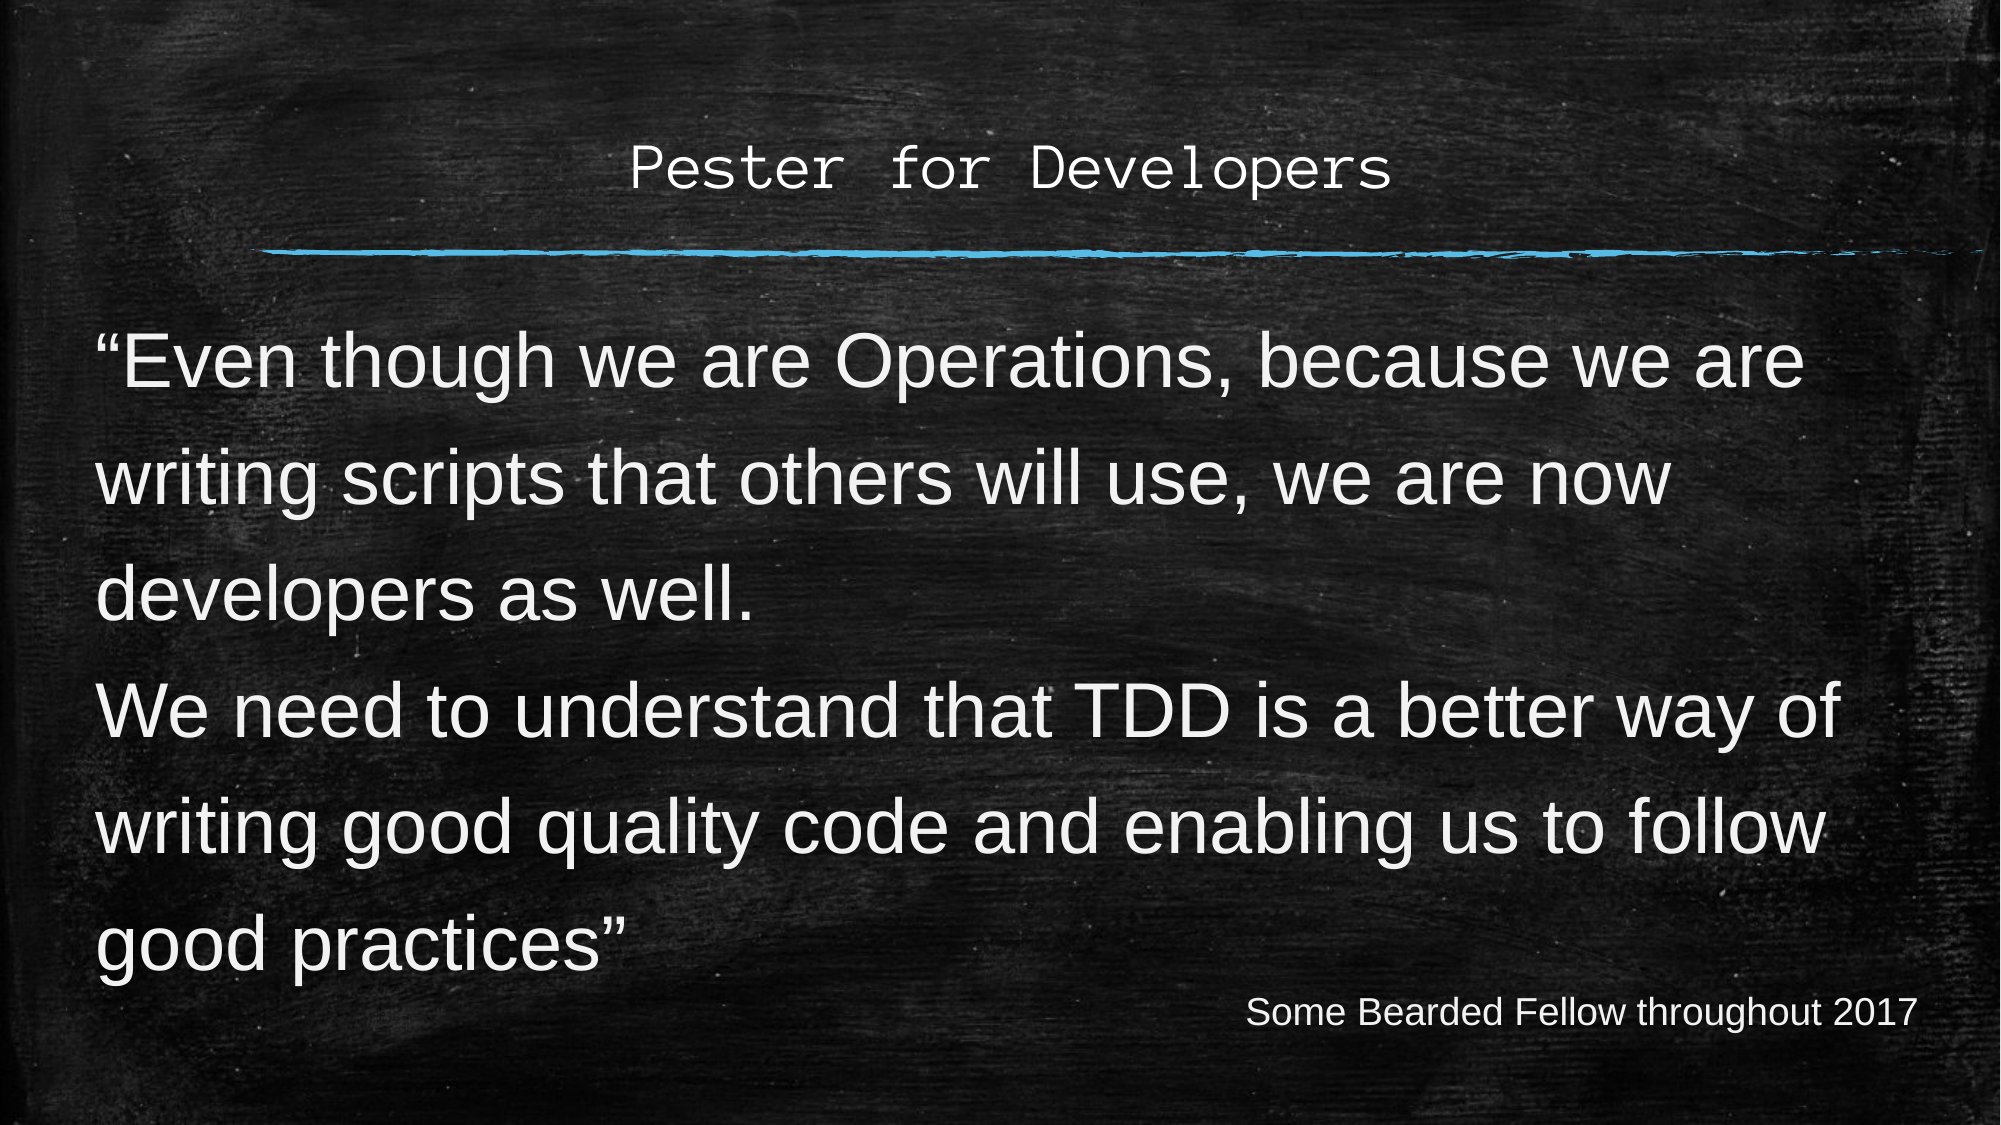

# Pester for Developers
“Even though we are Operations, because we are writing scripts that others will use, we are now developers as well.
We need to understand that TDD is a better way of writing good quality code and enabling us to follow good practices”
Some Bearded Fellow throughout 2017